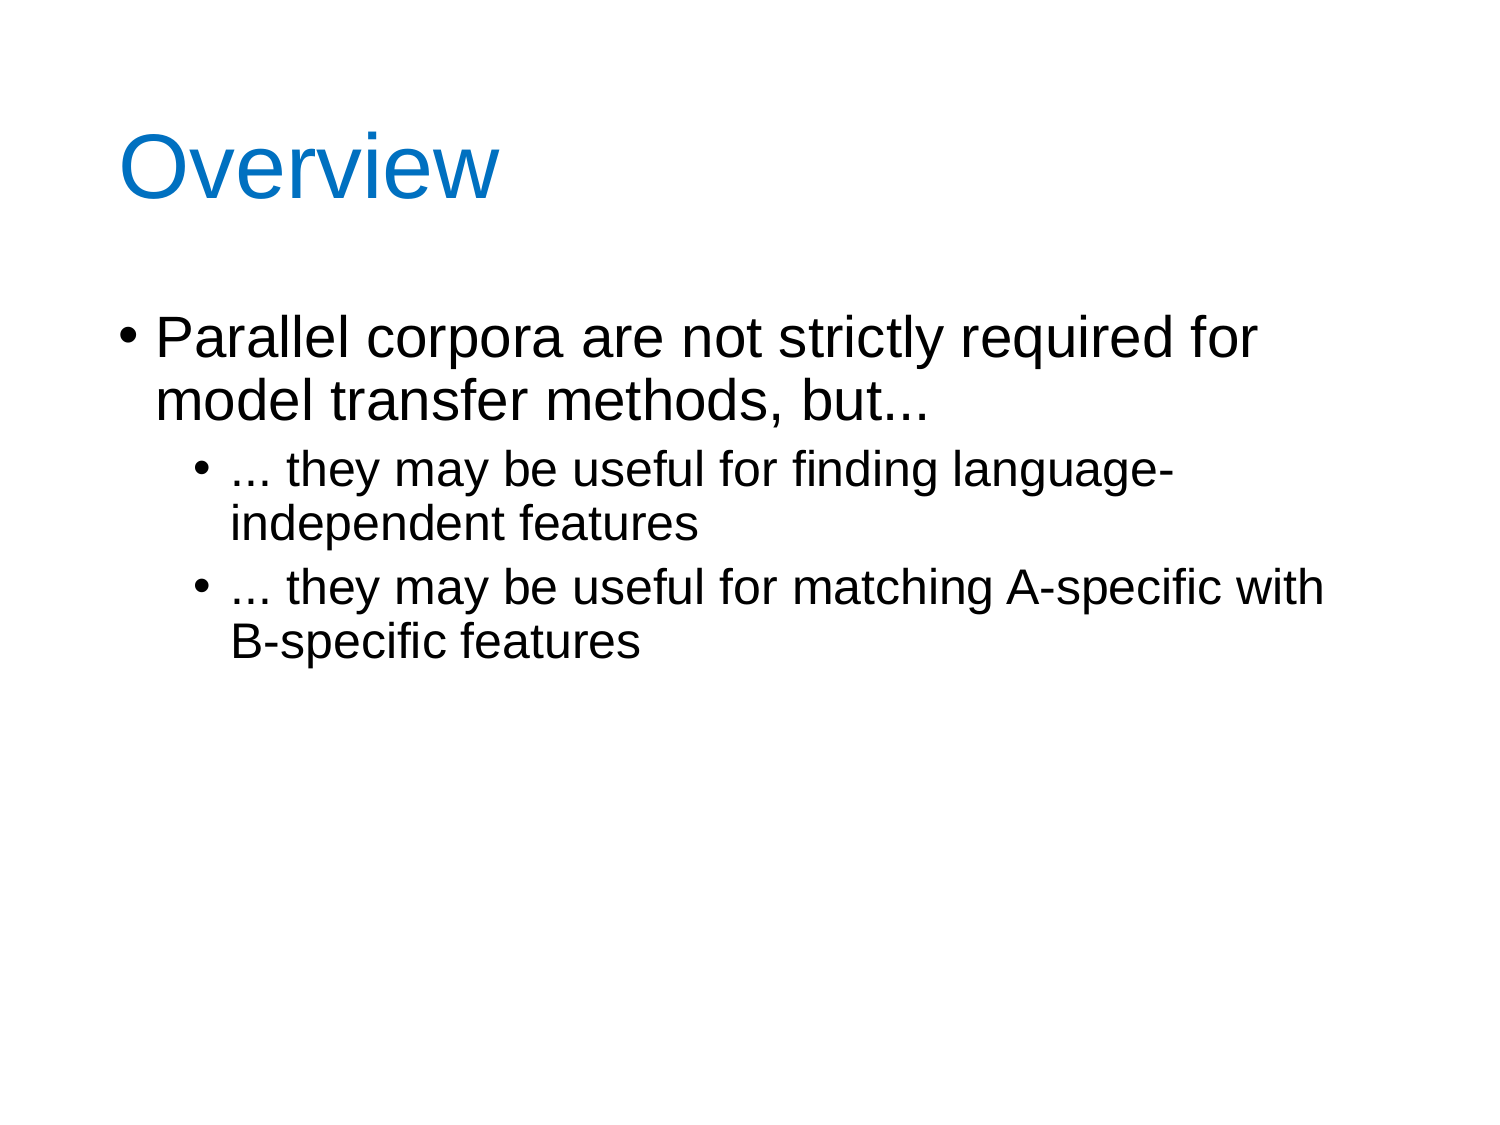

# Overview
Parallel corpora are not strictly required for model transfer methods, but...
... they may be useful for finding language-independent features
... they may be useful for matching A-specific with B-specific features